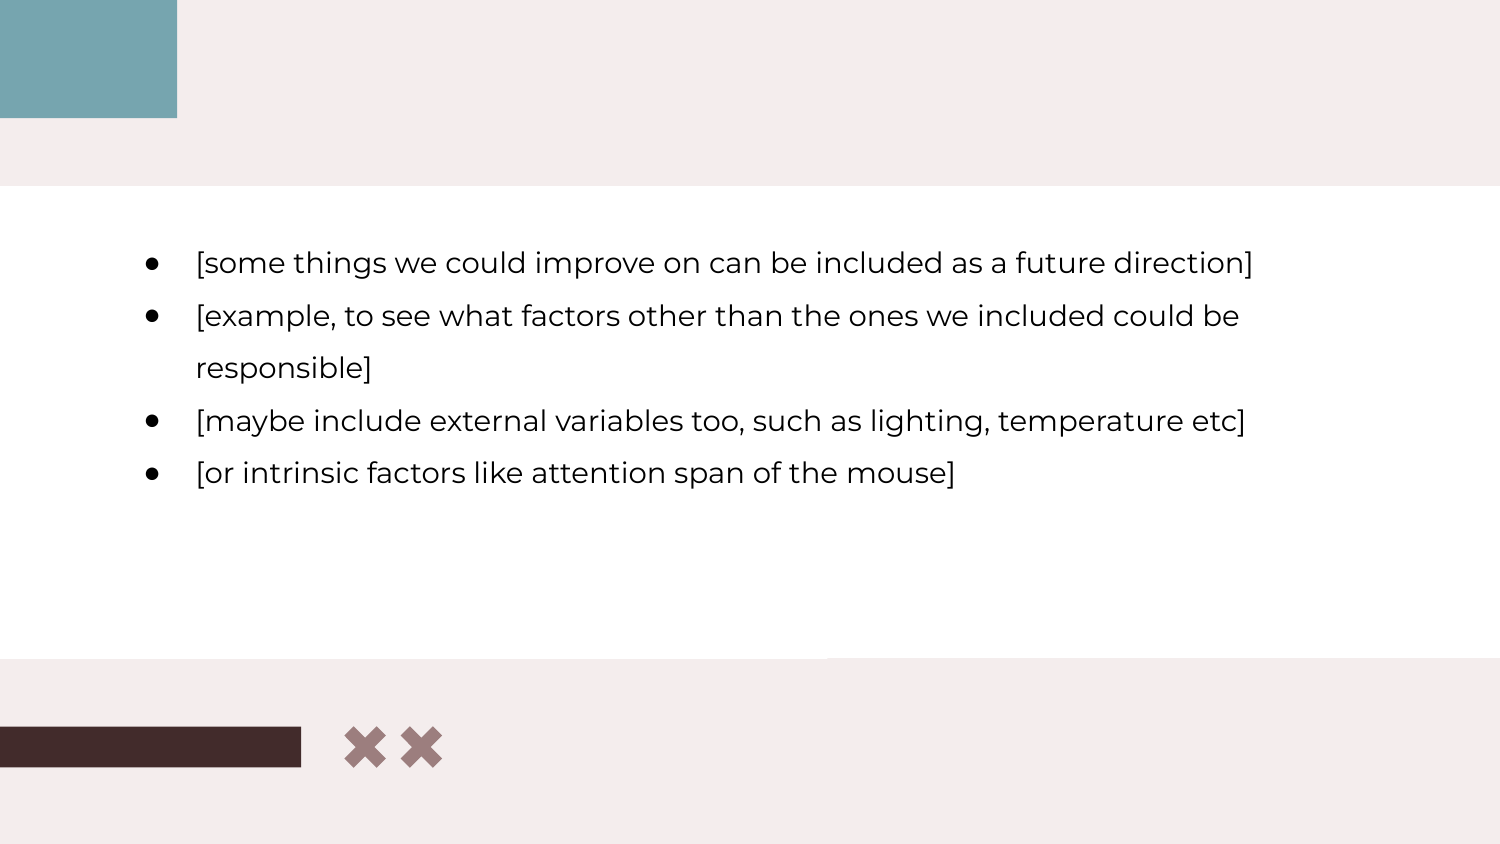

[some things we could improve on can be included as a future direction]
[example, to see what factors other than the ones we included could be responsible]
[maybe include external variables too, such as lighting, temperature etc]
[or intrinsic factors like attention span of the mouse]
Mercury is the closest planet to the Sun and the smallest one in the Solar System—it’s only a bit larger than the Moon. The planet’s name has nothing to do with the liquid